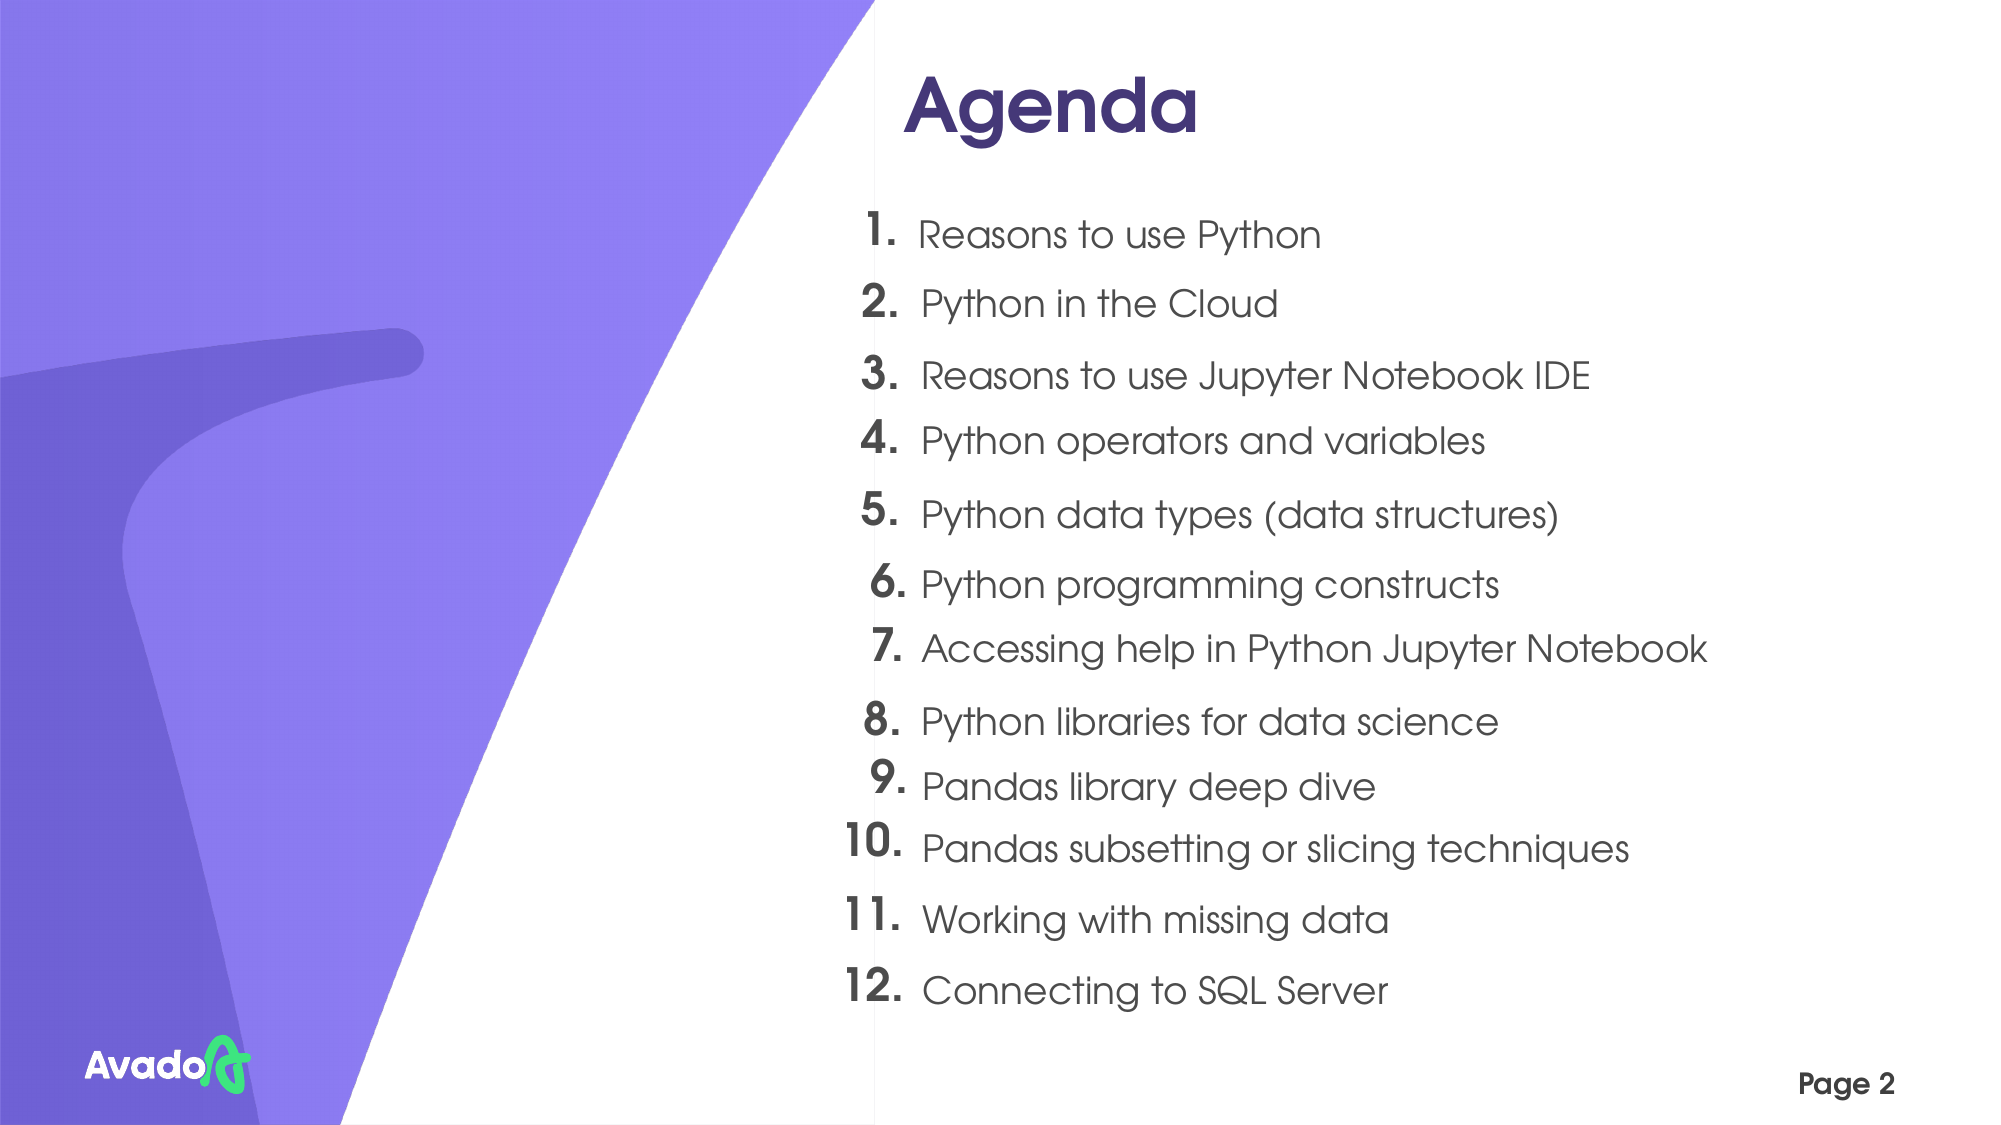

# Agenda

Reasons to use Python
1.
2.
Python in the Cloud
3.
Reasons to use Jupyter Notebook IDE
4.
Python operators and variables
5.
Python data types (data structures)
6.
Python programming constructs
7.
Accessing help in Python Jupyter Notebook
8.
Python libraries for data science
9.
Pandas library deep dive
10.
Pandas subsetting or slicing techniques
11.
Working with missing data
12.
Connecting to SQL Server
Page 2